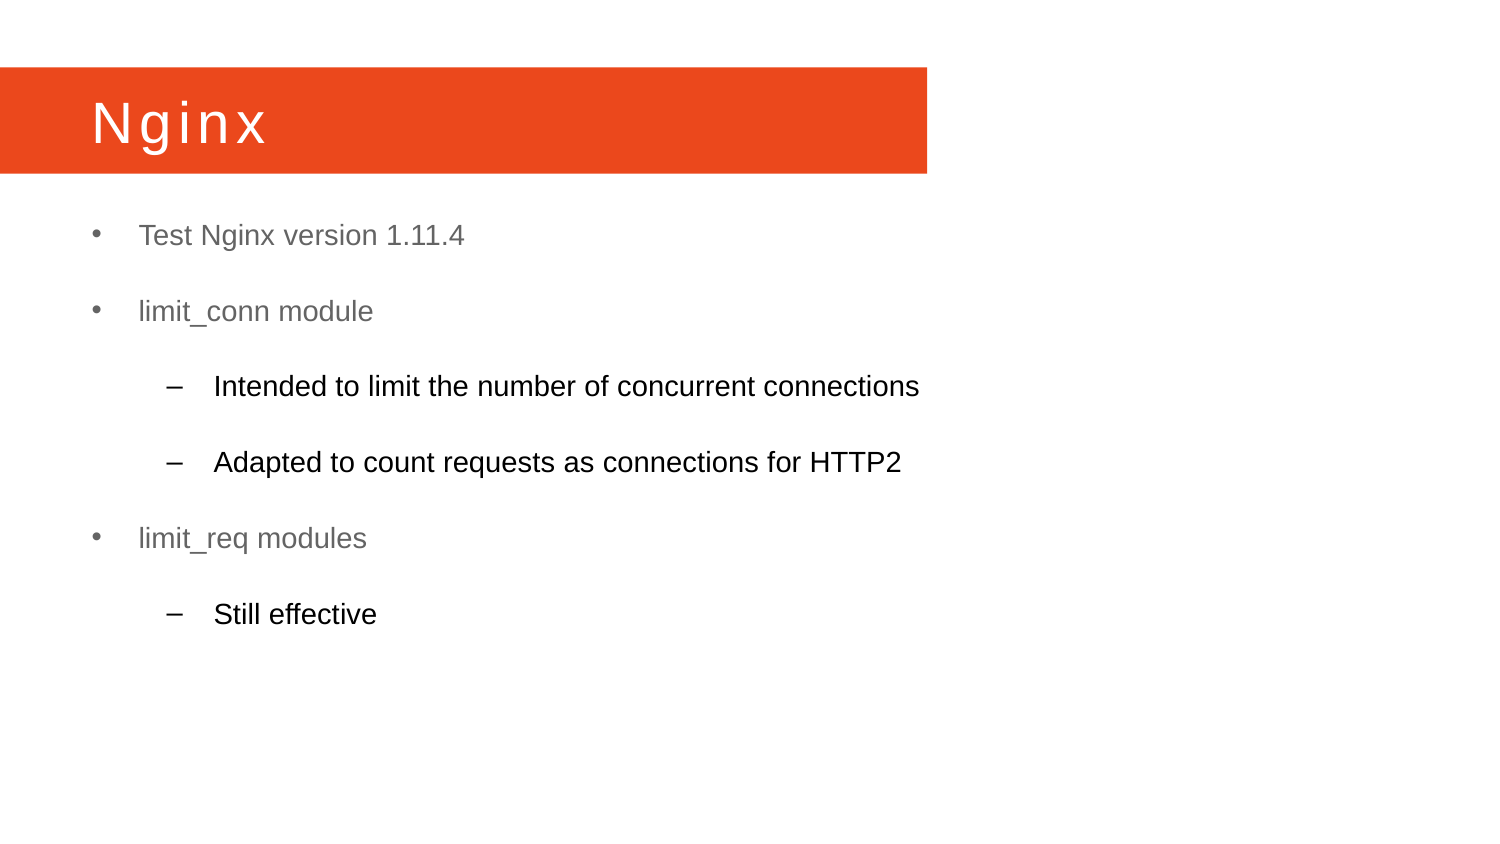

# Nginx
Test Nginx version 1.11.4
limit_conn module
Intended to limit the number of concurrent connections
Adapted to count requests as connections for HTTP2
limit_req modules
Still effective